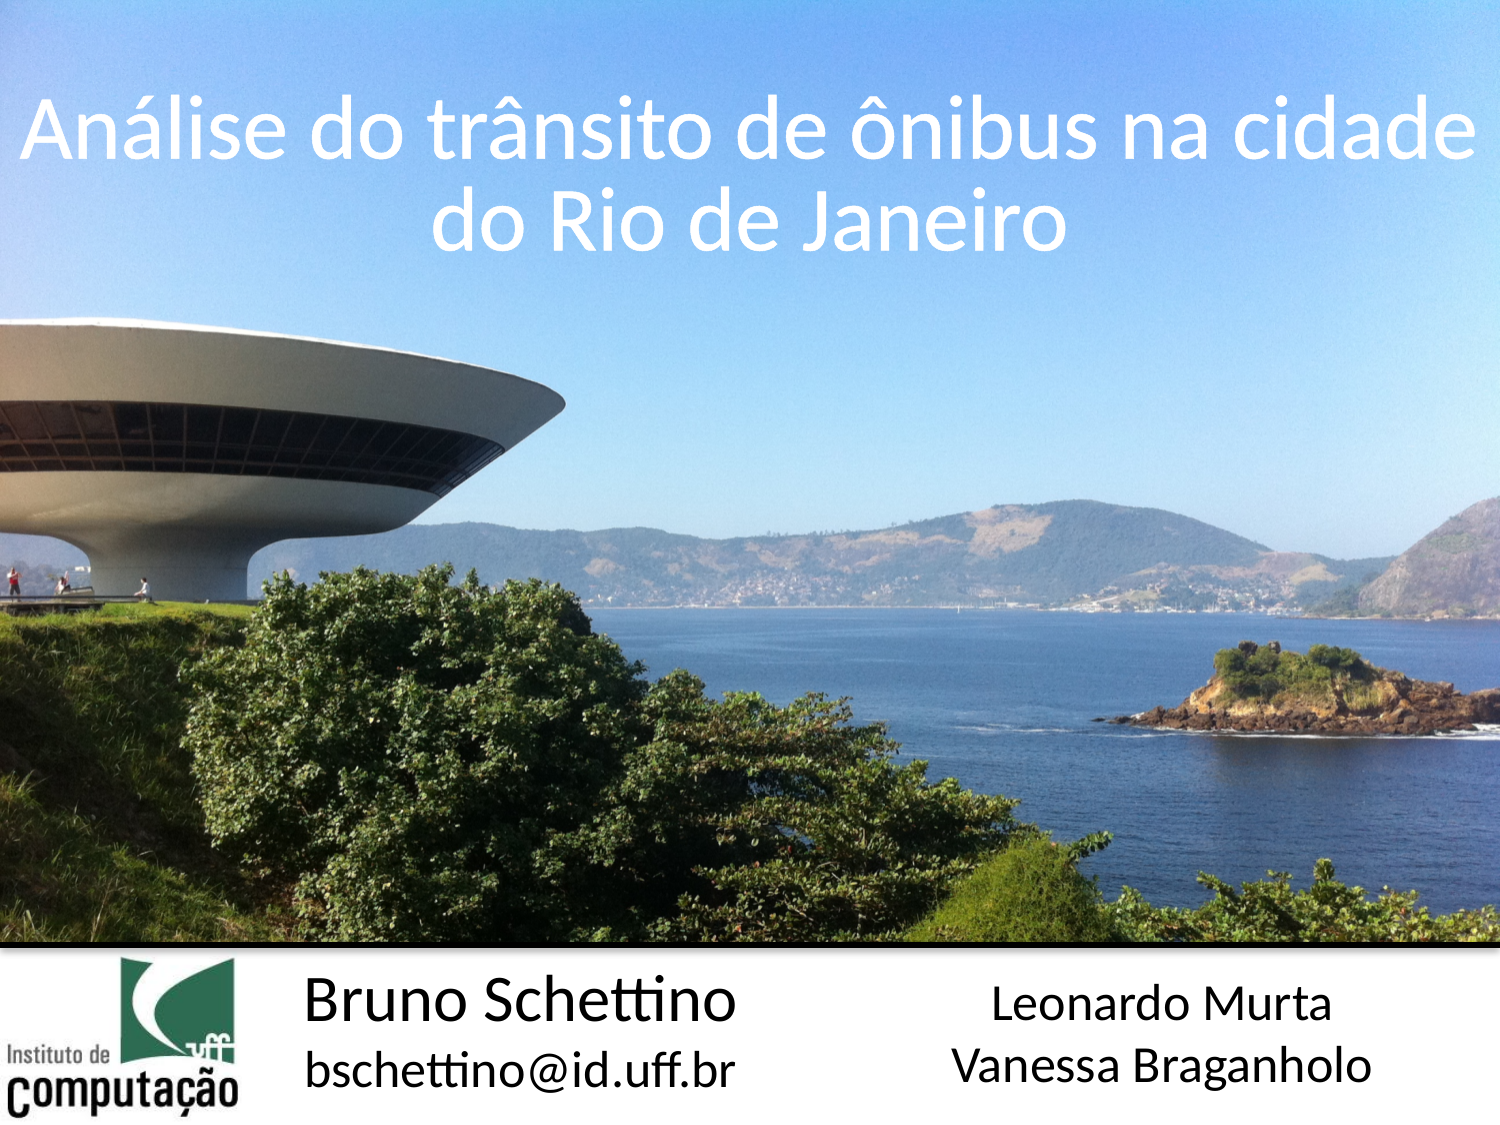

# Análise do trânsito de ônibus na cidade do Rio de Janeiro
Bruno Schettino
bschettino@id.uff.br
Leonardo Murta
Vanessa Braganholo